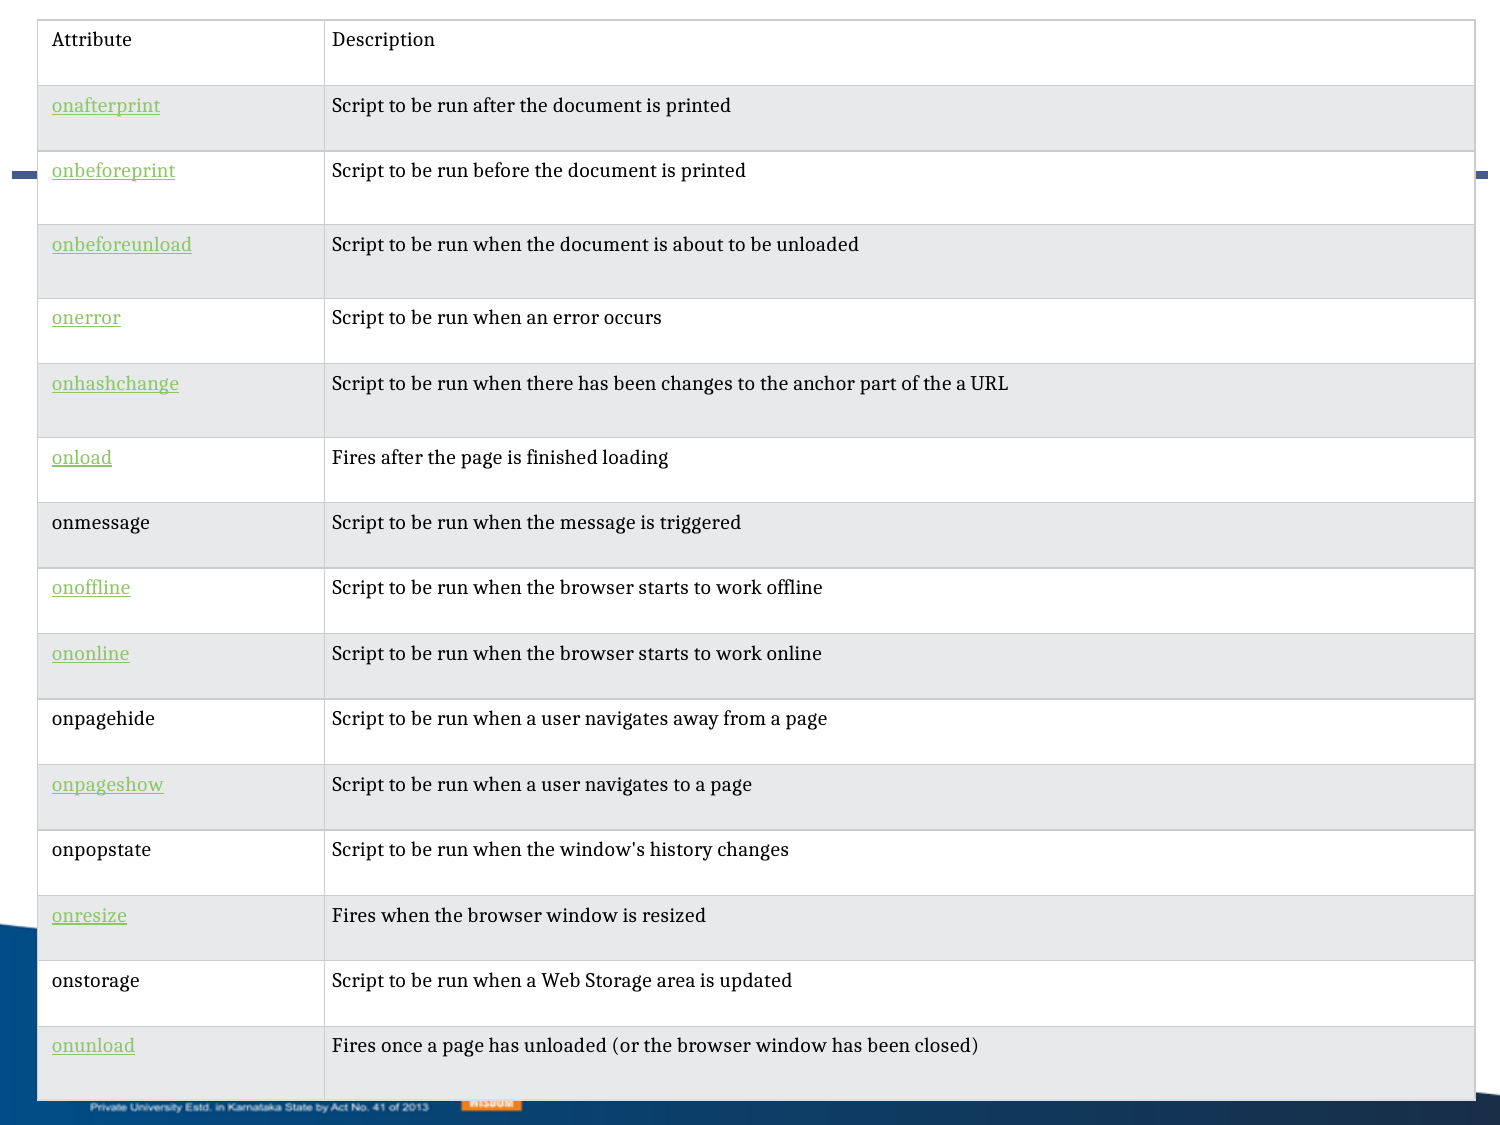

| Attribute | Description |
| --- | --- |
| onafterprint | Script to be run after the document is printed |
| onbeforeprint | Script to be run before the document is printed |
| onbeforeunload | Script to be run when the document is about to be unloaded |
| onerror | Script to be run when an error occurs |
| onhashchange | Script to be run when there has been changes to the anchor part of the a URL |
| onload | Fires after the page is finished loading |
| onmessage | Script to be run when the message is triggered |
| onoffline | Script to be run when the browser starts to work offline |
| ononline | Script to be run when the browser starts to work online |
| onpagehide | Script to be run when a user navigates away from a page |
| onpageshow | Script to be run when a user navigates to a page |
| onpopstate | Script to be run when the window's history changes |
| onresize | Fires when the browser window is resized |
| onstorage | Script to be run when a Web Storage area is updated |
| onunload | Fires once a page has unloaded (or the browser window has been closed) |
#